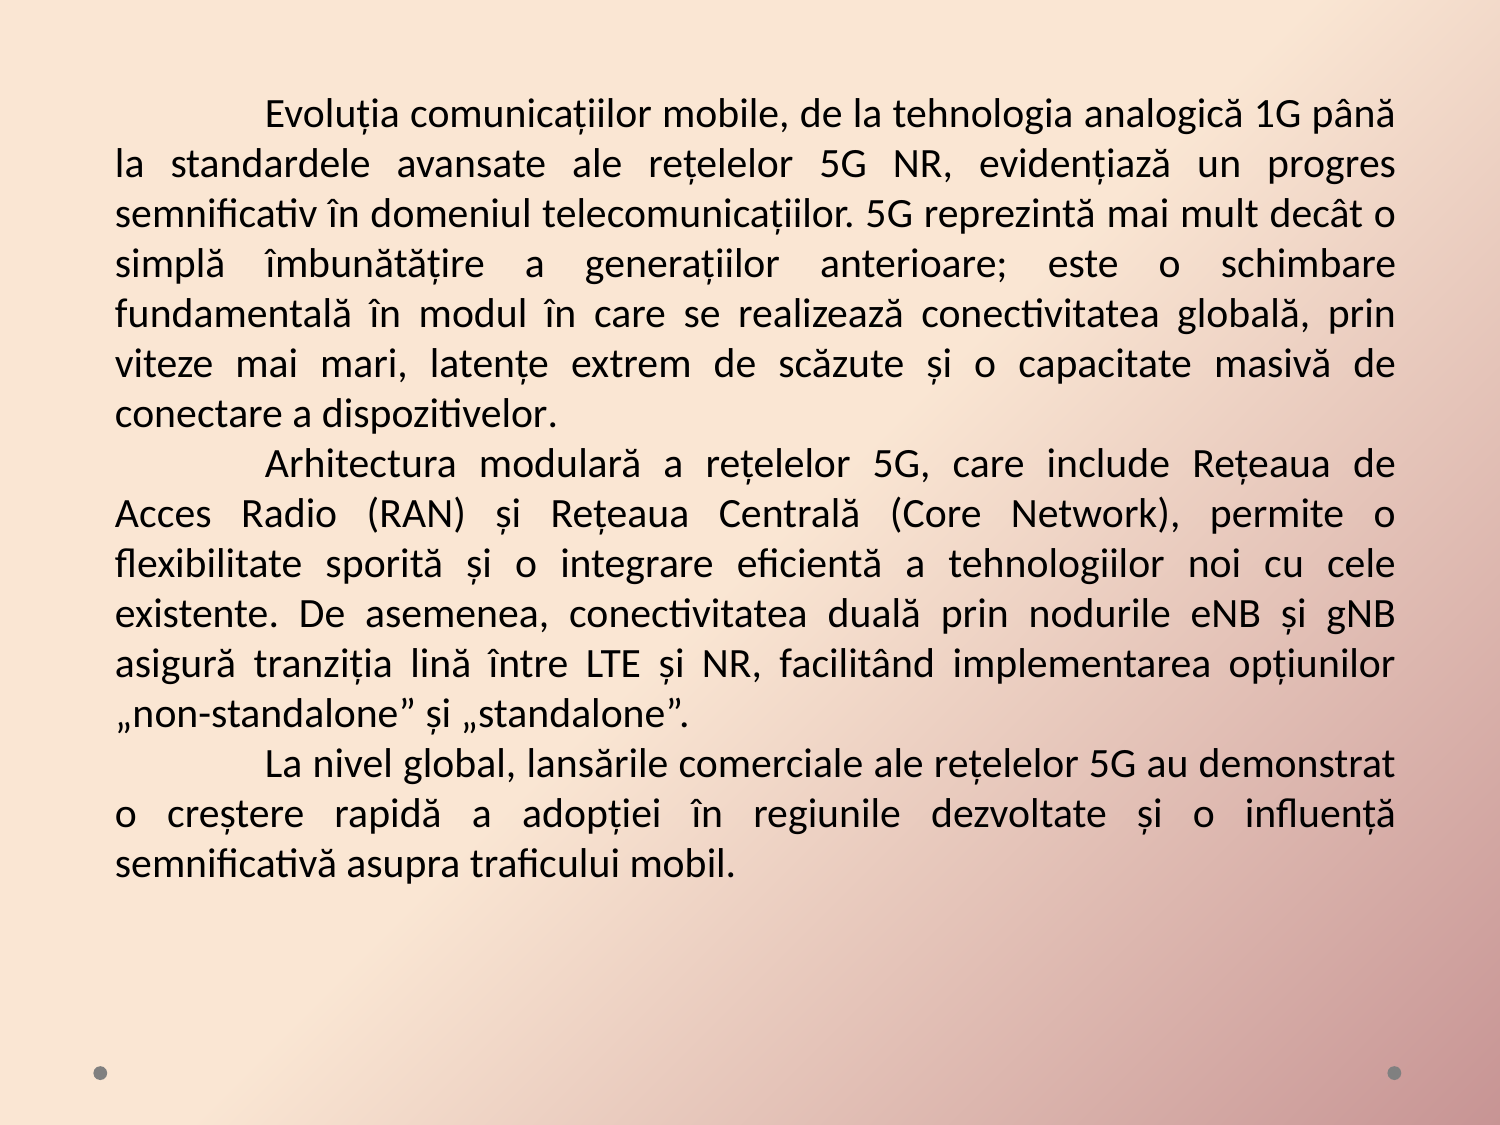

Evoluția comunicațiilor mobile, de la tehnologia analogică 1G până la standardele avansate ale rețelelor 5G NR, evidențiază un progres semnificativ în domeniul telecomunicațiilor. 5G reprezintă mai mult decât o simplă îmbunătățire a generațiilor anterioare; este o schimbare fundamentală în modul în care se realizează conectivitatea globală, prin viteze mai mari, latențe extrem de scăzute și o capacitate masivă de conectare a dispozitivelor.
	Arhitectura modulară a rețelelor 5G, care include Rețeaua de Acces Radio (RAN) și Rețeaua Centrală (Core Network), permite o flexibilitate sporită și o integrare eficientă a tehnologiilor noi cu cele existente. De asemenea, conectivitatea duală prin nodurile eNB și gNB asigură tranziția lină între LTE și NR, facilitând implementarea opțiunilor „non-standalone” și „standalone”.
	La nivel global, lansările comerciale ale rețelelor 5G au demonstrat o creștere rapidă a adopției în regiunile dezvoltate și o influență semnificativă asupra traficului mobil.